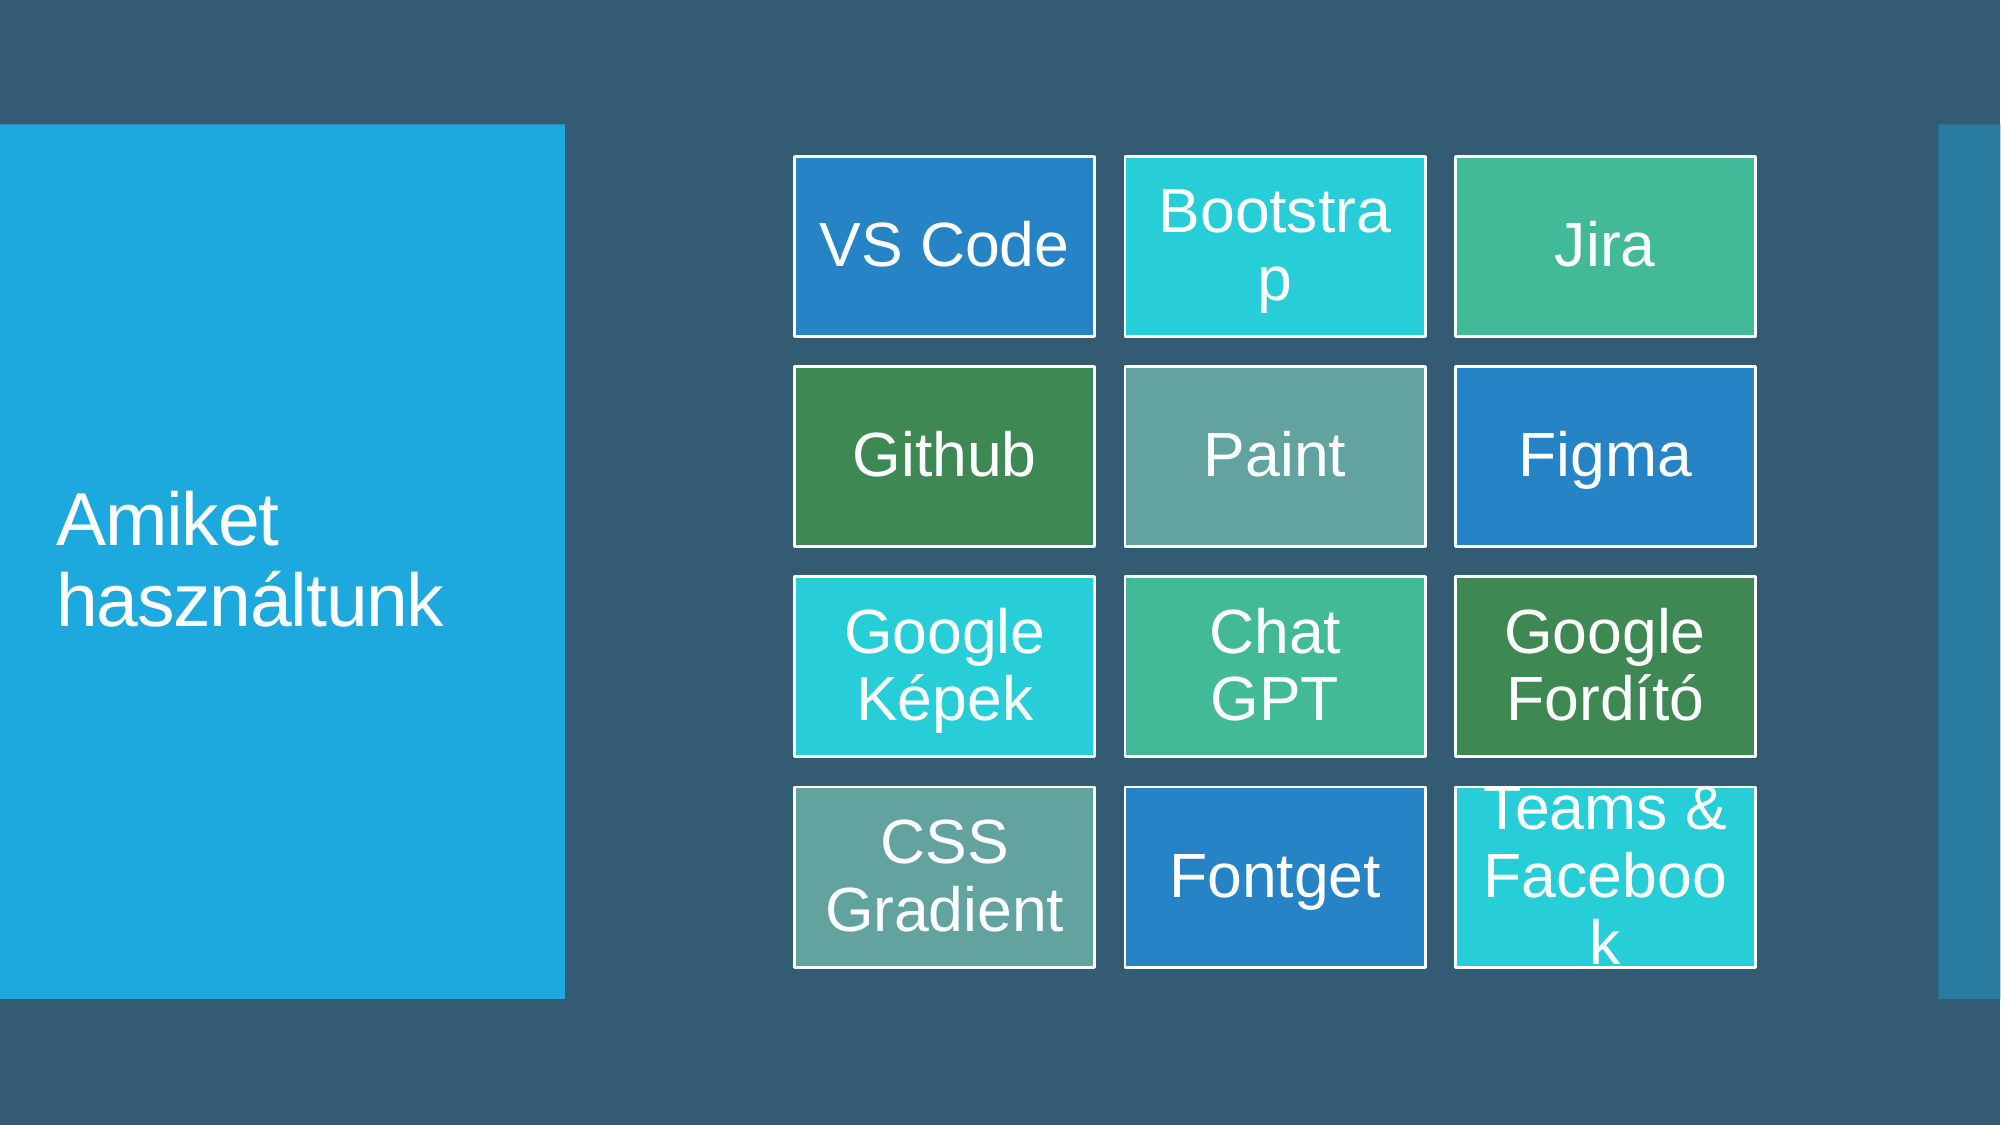

VS Code
Bootstrap
Jira
Github
Paint
Figma
Google Képek
Chat GPT
Google Fordító
CSS Gradient
Fontget
Teams & Facebook
# Amiket használtunk